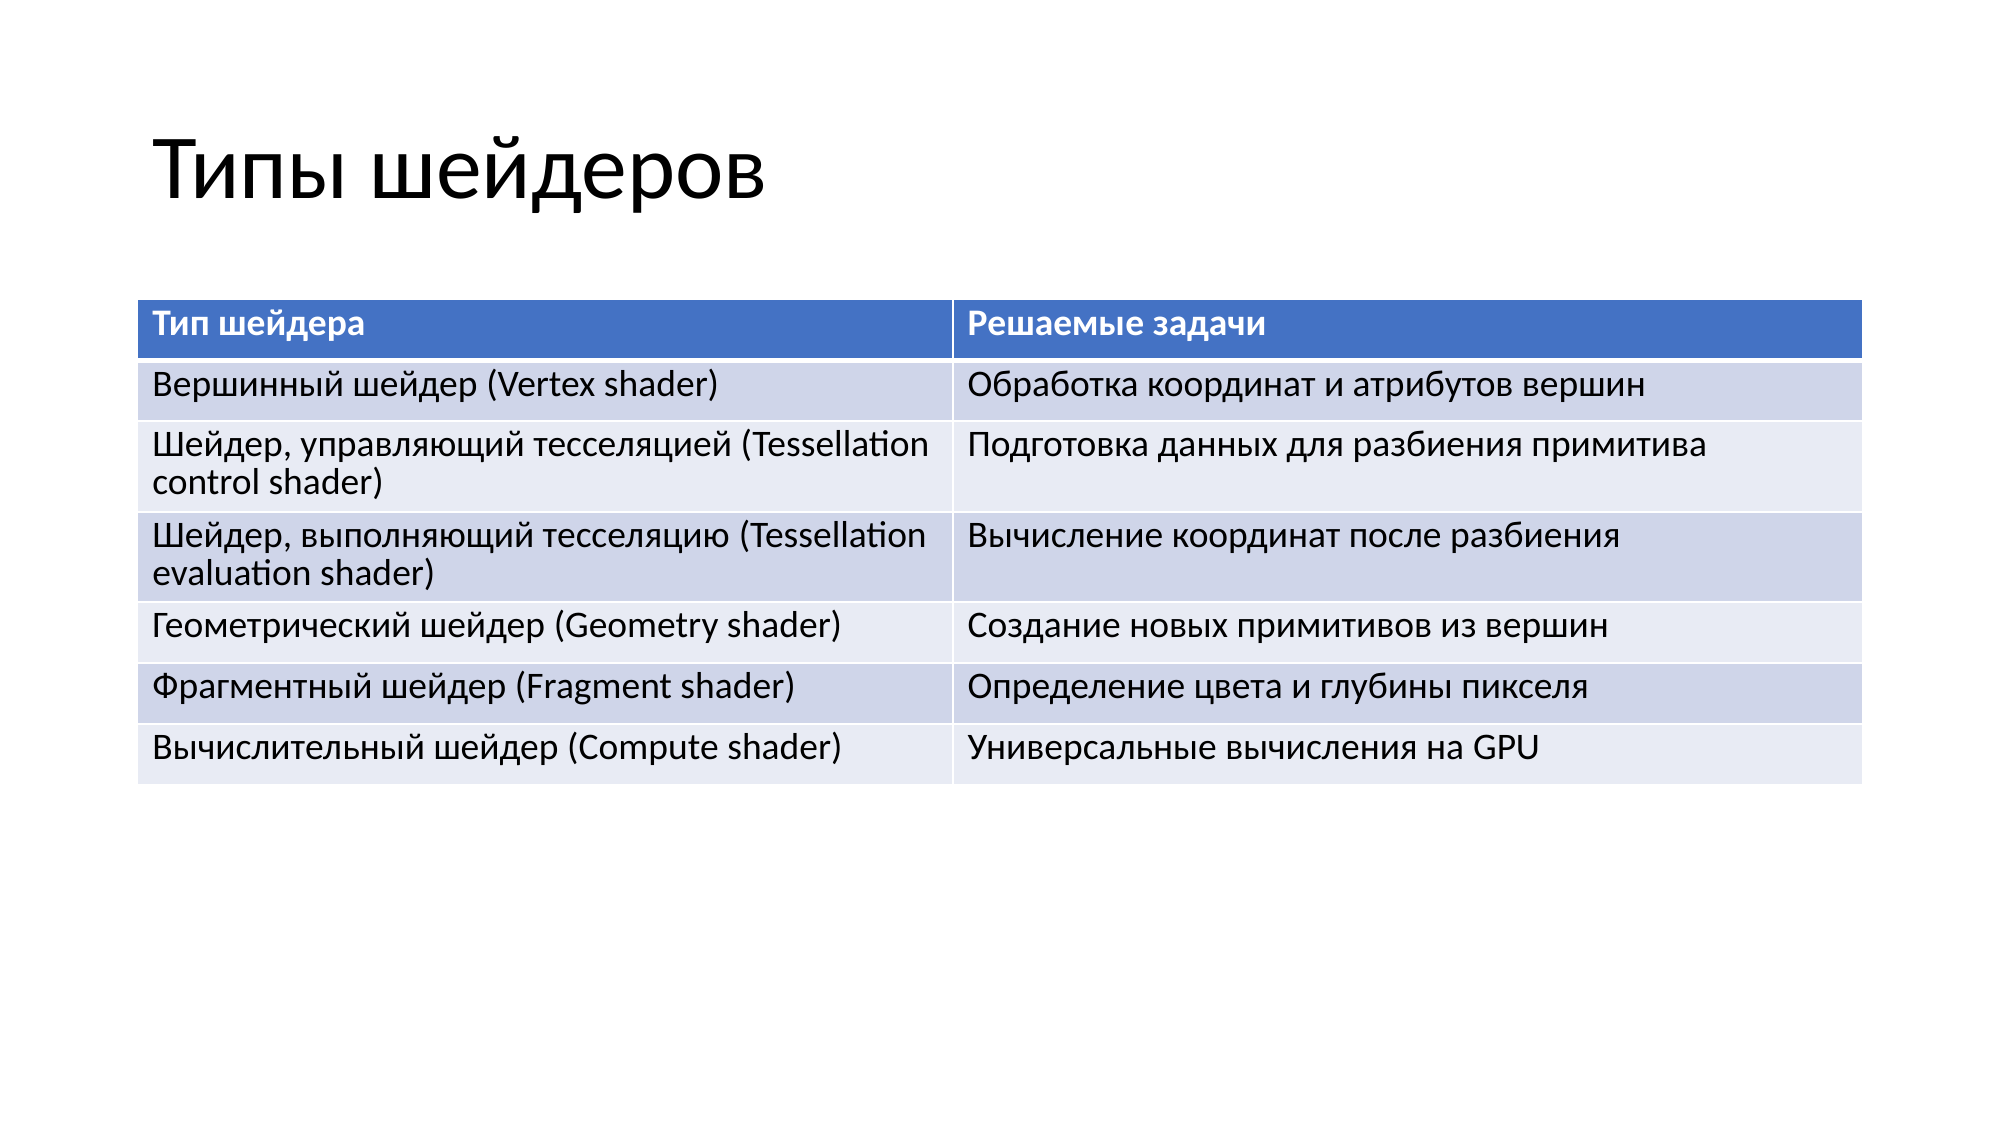

# Типы шейдеров
| Тип шейдера | Решаемые задачи |
| --- | --- |
| Вершинный шейдер (Vertex shader) | Обработка координат и атрибутов вершин |
| Шейдер, управляющий тесселяцией (Tessellation control shader) | Подготовка данных для разбиения примитива |
| Шейдер, выполняющий тесселяцию (Tessellation evaluation shader) | Вычисление координат после разбиения |
| Геометрический шейдер (Geometry shader) | Создание новых примитивов из вершин |
| Фрагментный шейдер (Fragment shader) | Определение цвета и глубины пикселя |
| Вычислительный шейдер (Compute shader) | Универсальные вычисления на GPU |